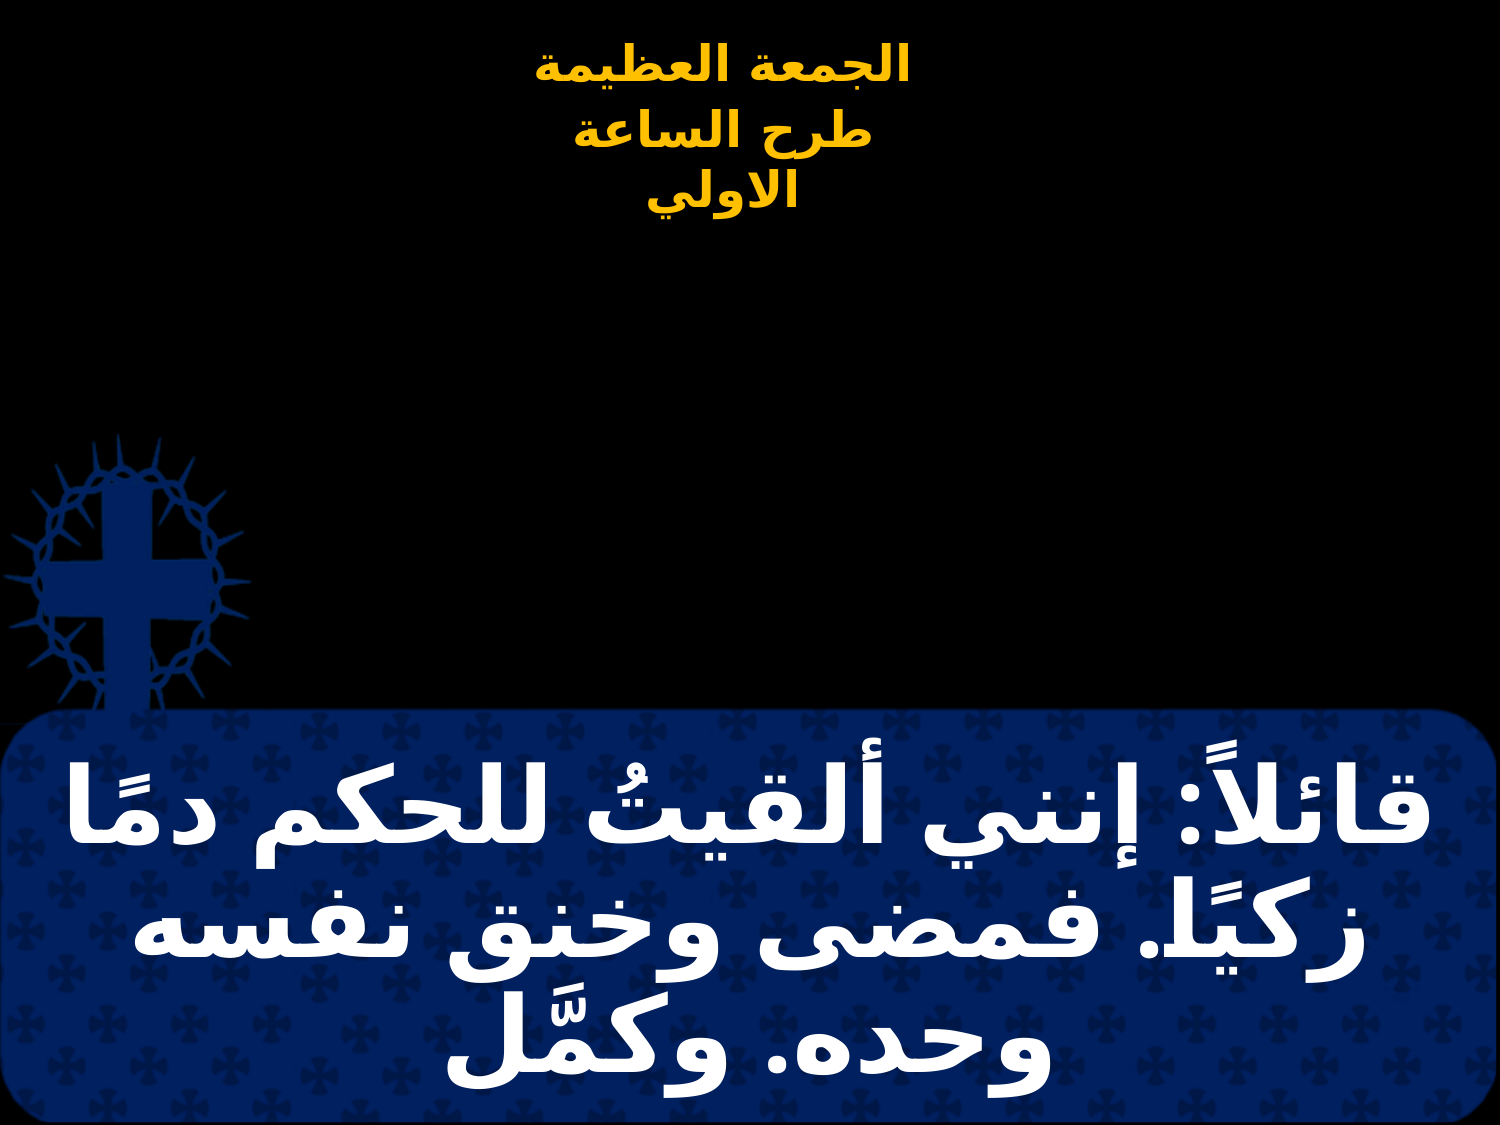

# قائلاً: إنني ألقيتُ للحكم دمًا زكيًا. فمضى وخنق نفسه وحده. وكمَّل